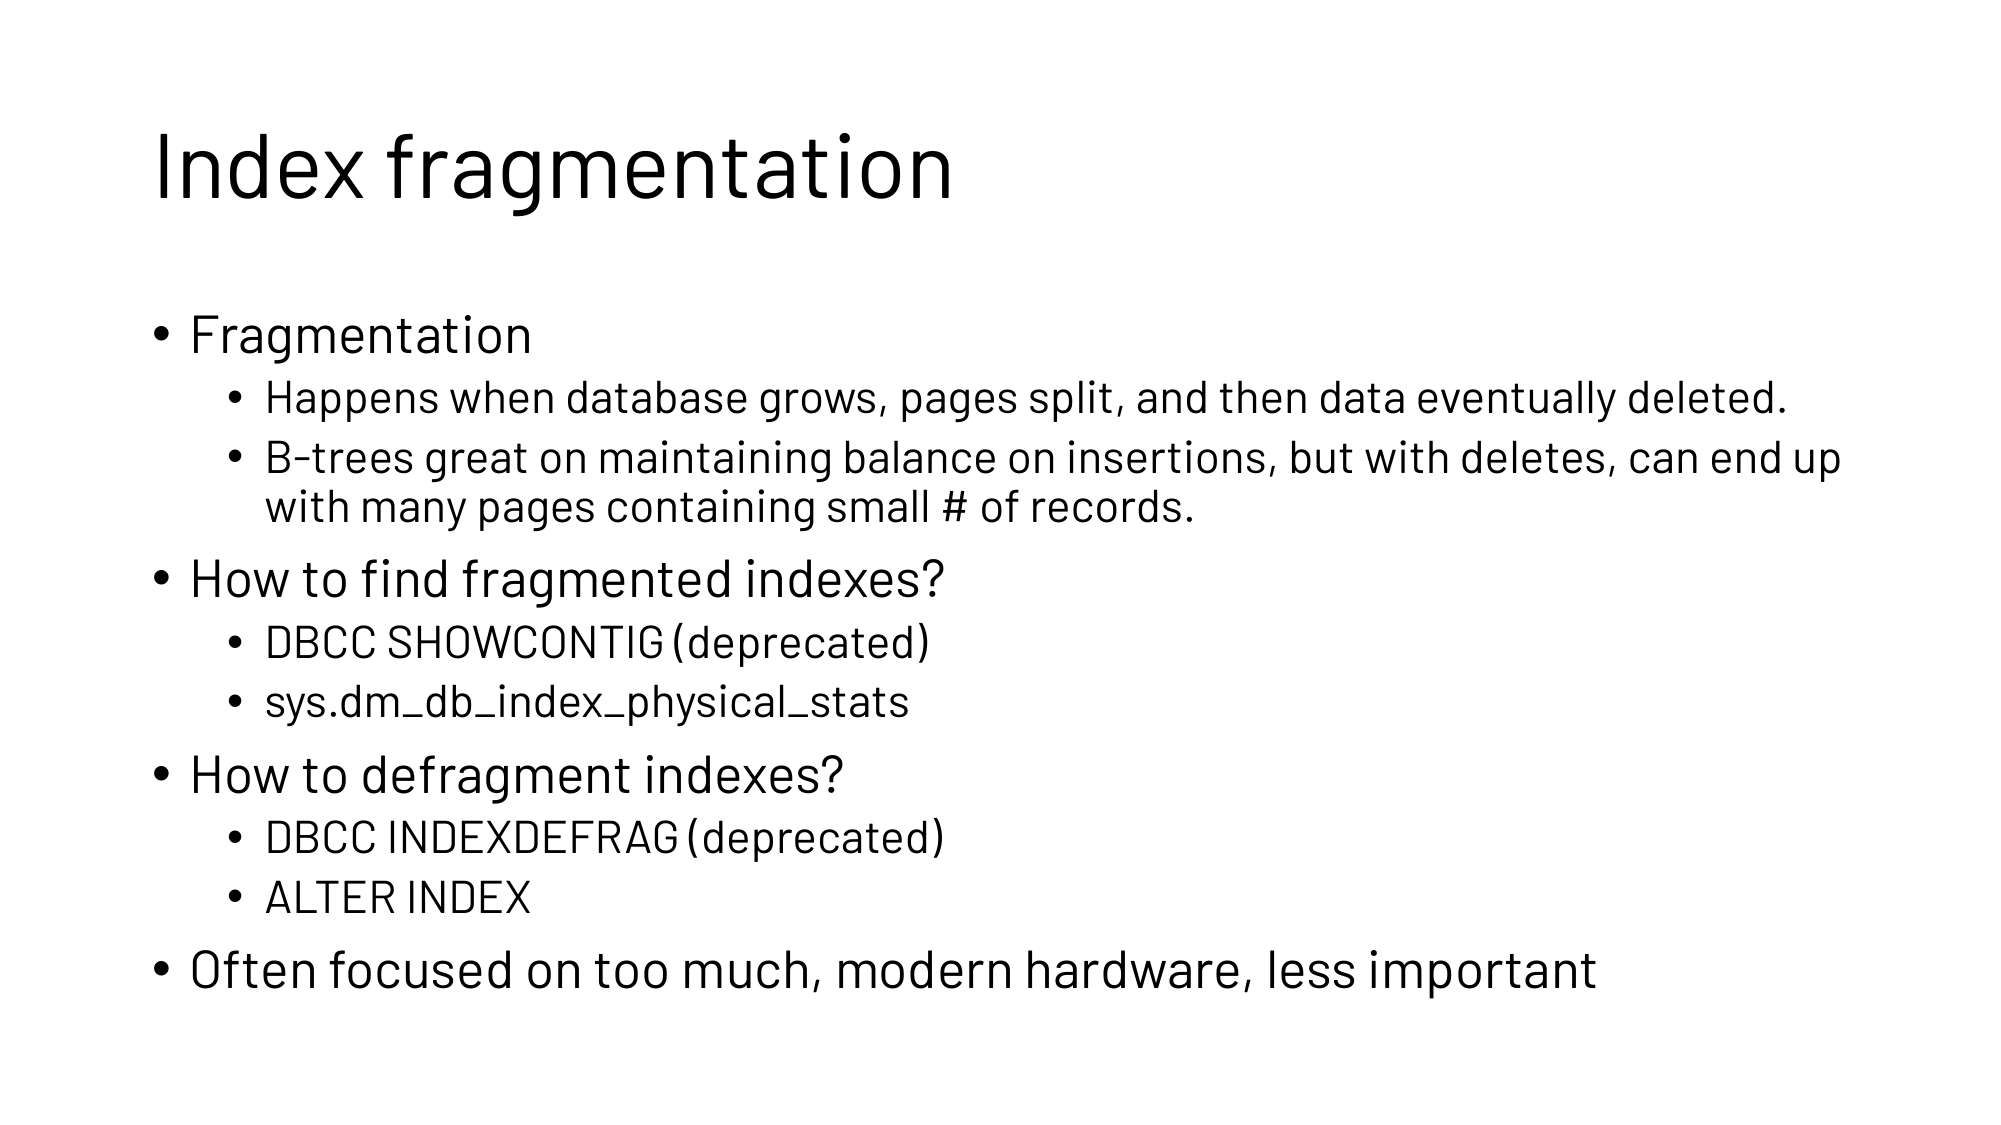

# Index fragmentation
Fragmentation
Happens when database grows, pages split, and then data eventually deleted.
B-trees great on maintaining balance on insertions, but with deletes, can end up with many pages containing small # of records.
How to find fragmented indexes?
DBCC SHOWCONTIG (deprecated)
sys.dm_db_index_physical_stats
How to defragment indexes?
DBCC INDEXDEFRAG (deprecated)
ALTER INDEX
Often focused on too much, modern hardware, less important